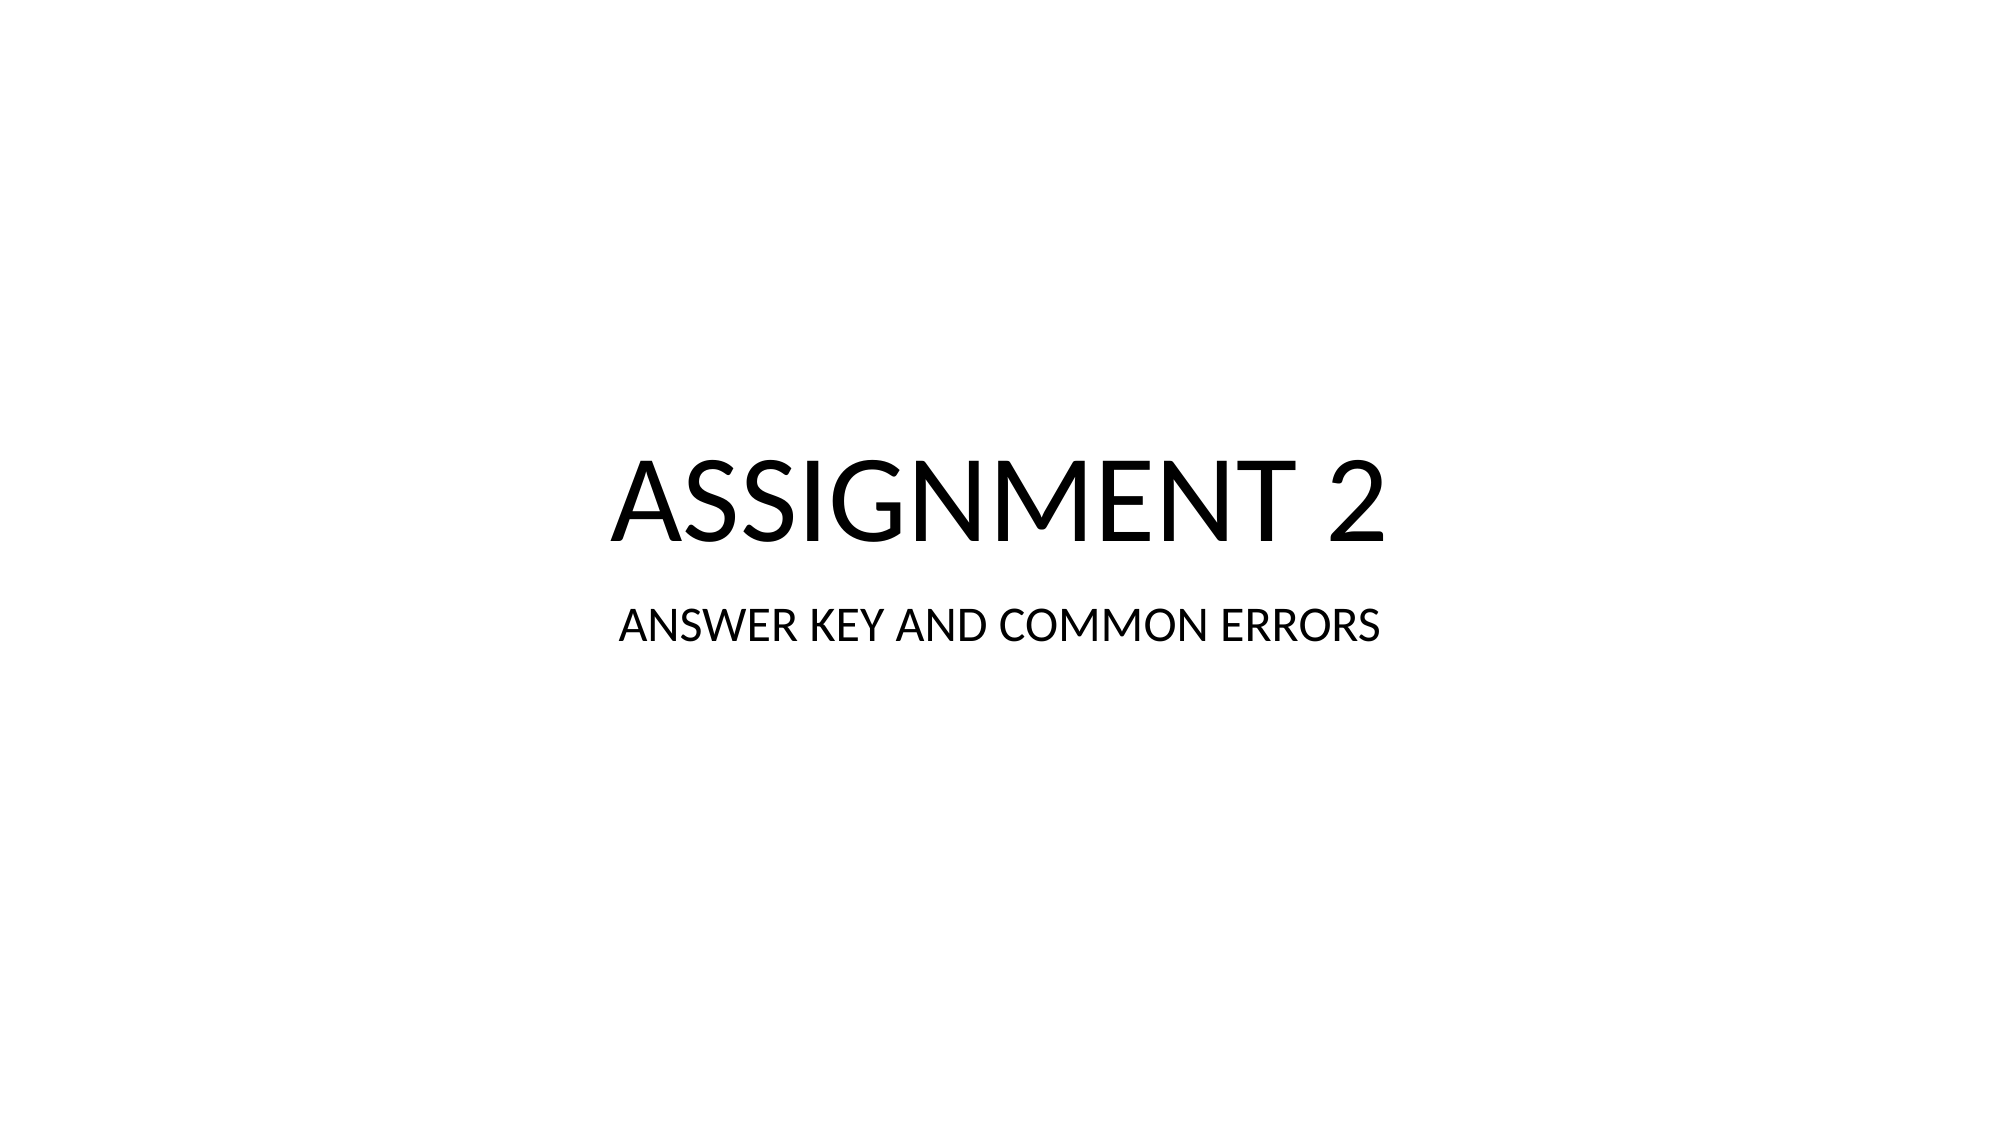

# ASSIGNMENT 2
ANSWER KEY AND COMMON ERRORS